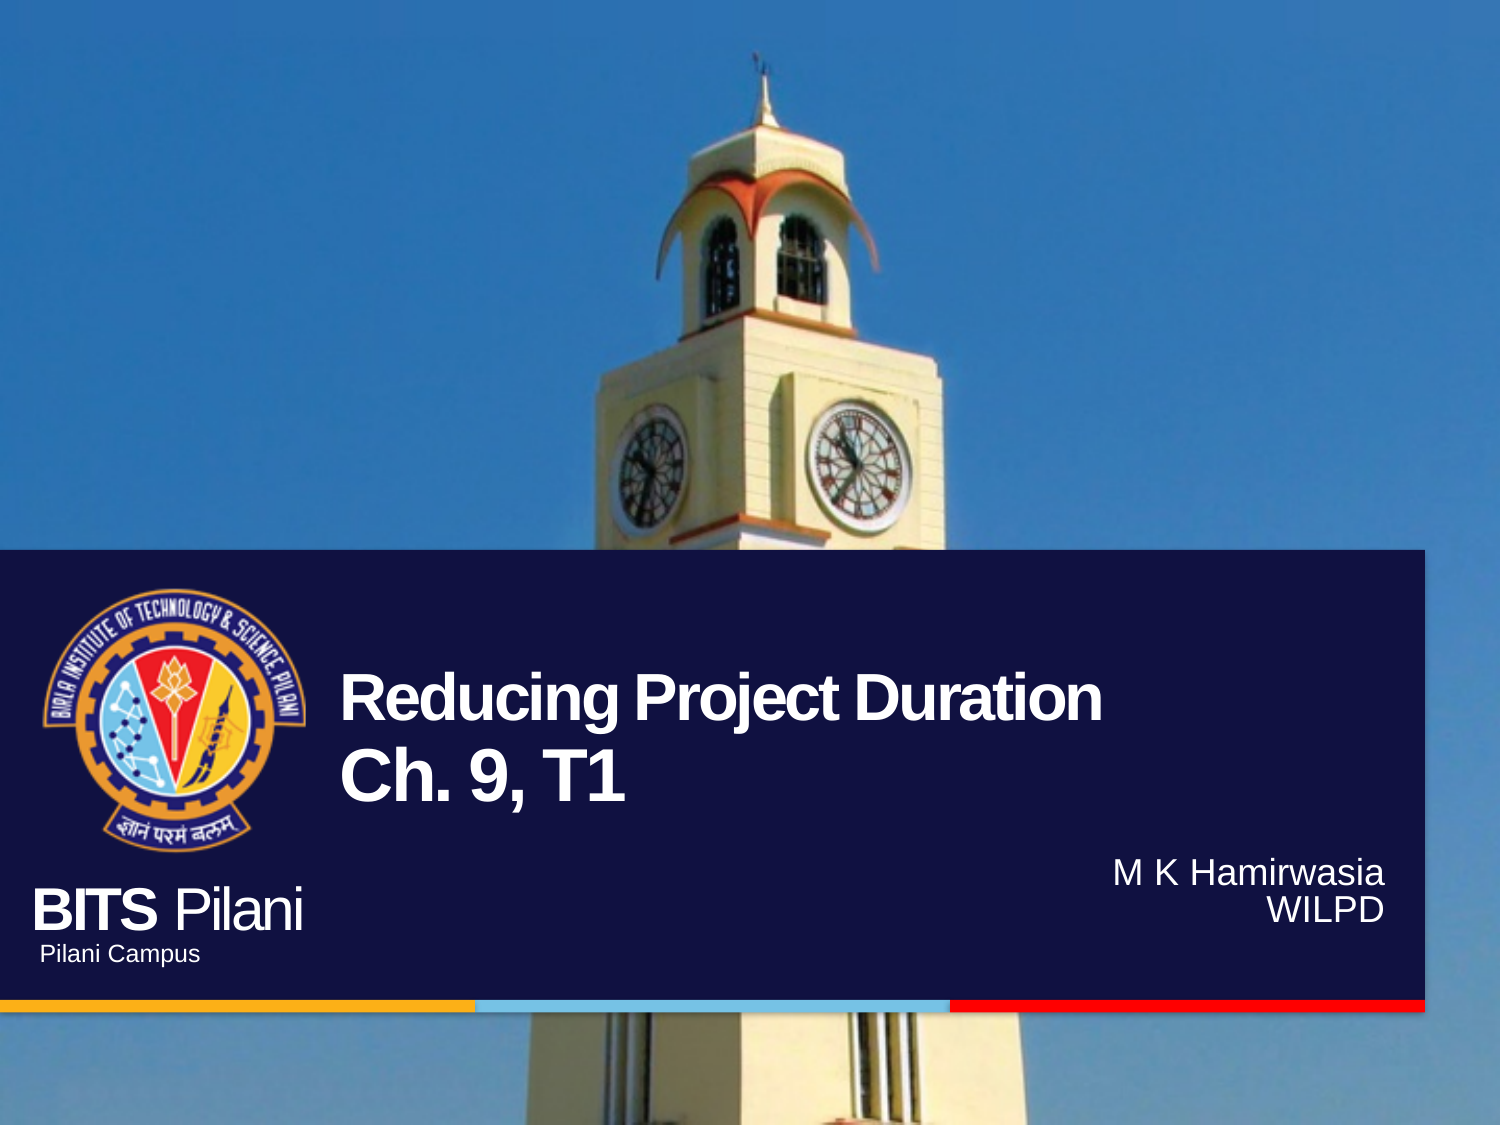

# Reducing Project Duration Ch. 9, T1
 M K Hamirwasia
WILPD